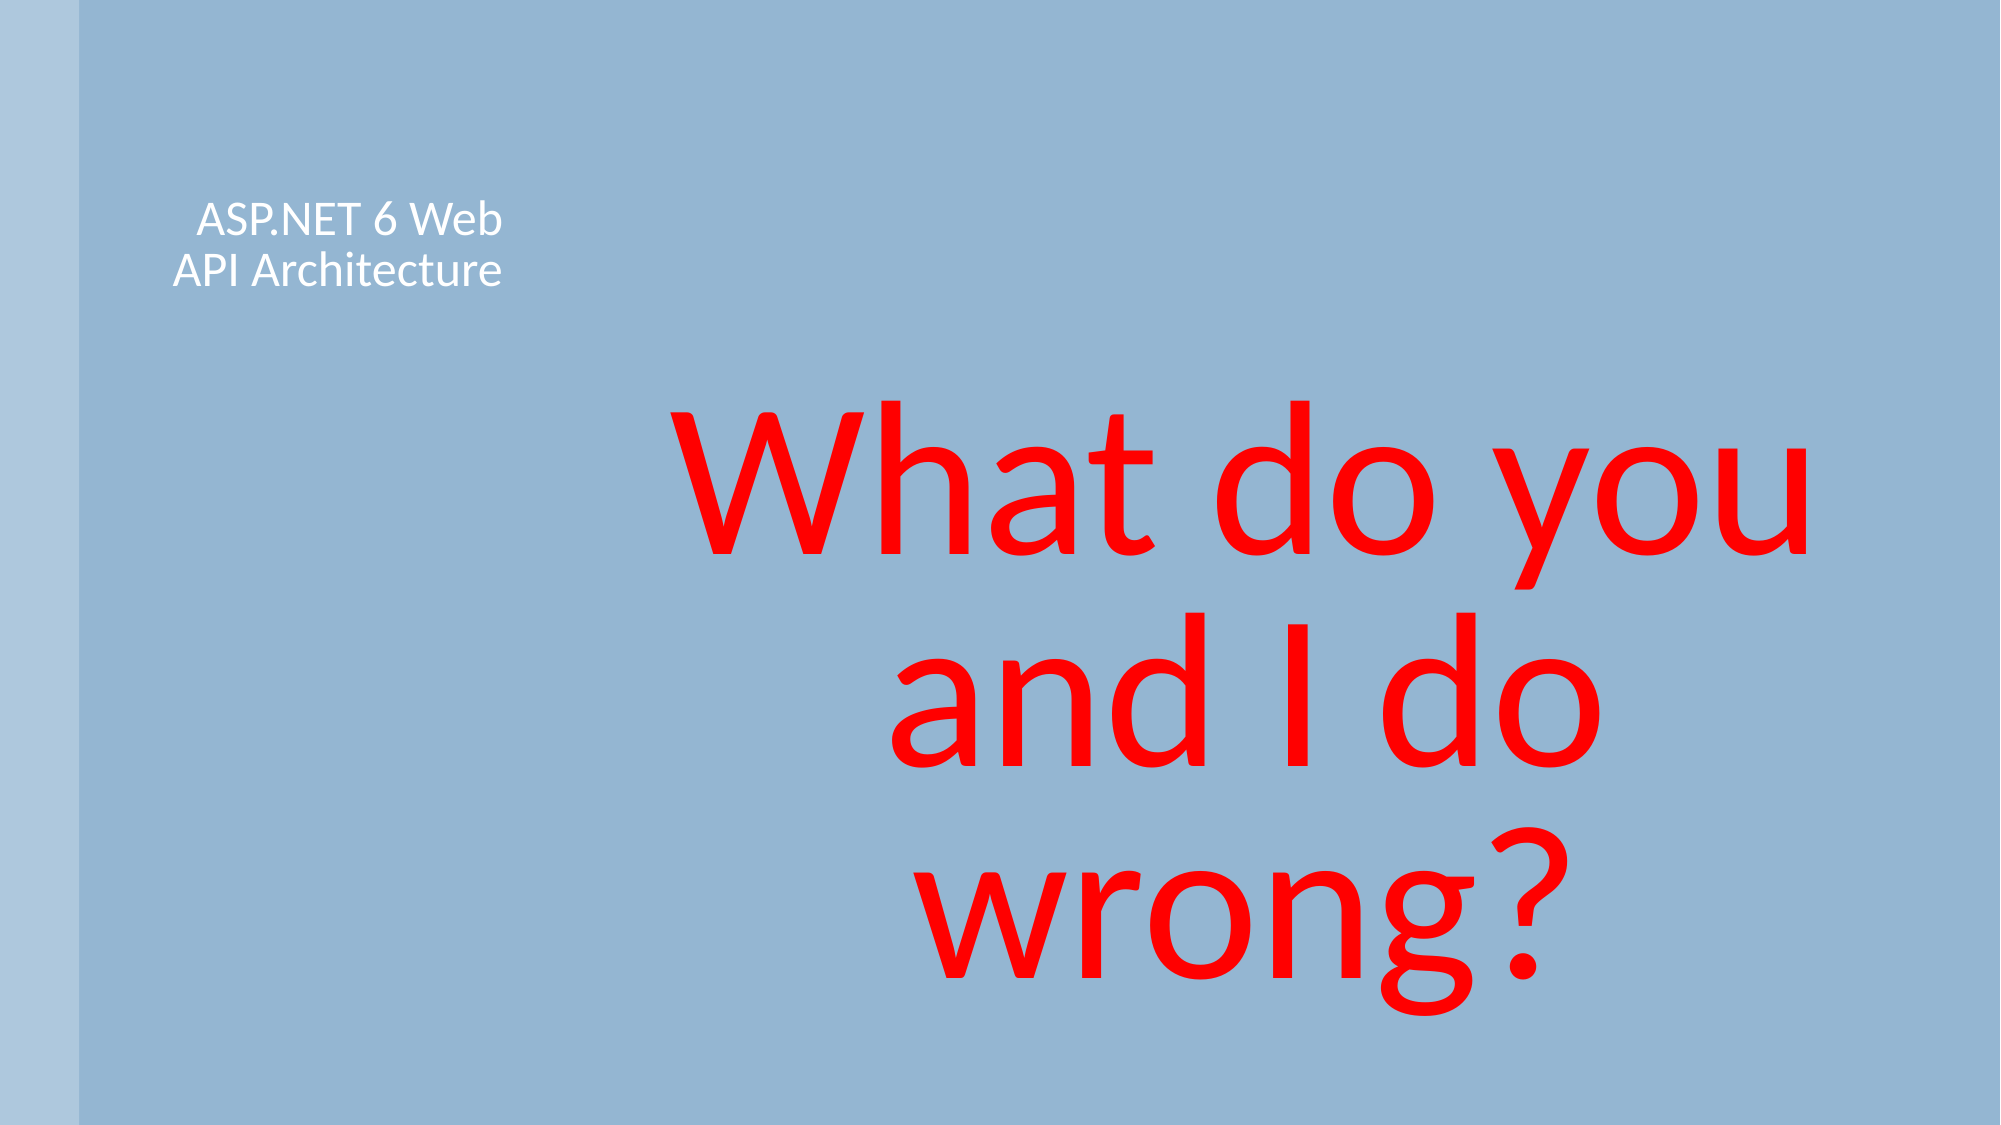

ASP.NET 6 Web API Architecture
# What do you and I do wrong?